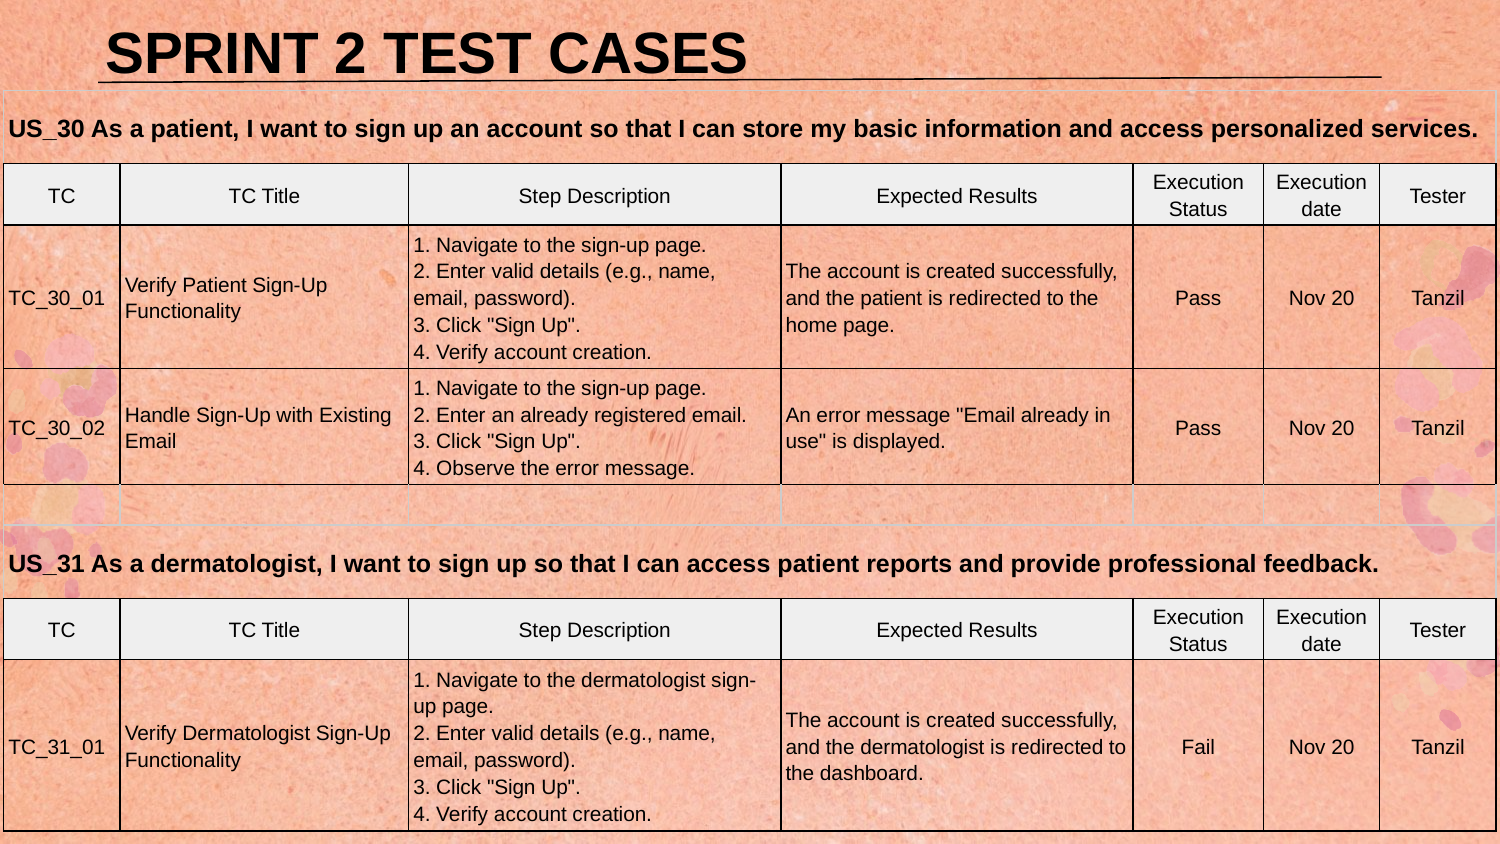

# SPRINT 2 TEST CASES
| US\_30 As a patient, I want to sign up an account so that I can store my basic information and access personalized services. |  |  |  |  |  |  |
| --- | --- | --- | --- | --- | --- | --- |
| TC | TC Title | Step Description | Expected Results | Execution Status | Execution date | Tester |
| TC\_30\_01 | Verify Patient Sign-Up Functionality | 1. Navigate to the sign-up page. 2. Enter valid details (e.g., name, email, password). 3. Click "Sign Up". 4. Verify account creation. | The account is created successfully, and the patient is redirected to the home page. | Pass | Nov 20 | Tanzil |
| TC\_30\_02 | Handle Sign-Up with Existing Email | 1. Navigate to the sign-up page. 2. Enter an already registered email. 3. Click "Sign Up". 4. Observe the error message. | An error message "Email already in use" is displayed. | Pass | Nov 20 | Tanzil |
|  |  |  |  |  |  |  |
| US\_31 As a dermatologist, I want to sign up so that I can access patient reports and provide professional feedback. |  |  |  |  |  |  |
| TC | TC Title | Step Description | Expected Results | Execution Status | Execution date | Tester |
| TC\_31\_01 | Verify Dermatologist Sign-Up Functionality | 1. Navigate to the dermatologist sign-up page. 2. Enter valid details (e.g., name, email, password). 3. Click "Sign Up". 4. Verify account creation. | The account is created successfully, and the dermatologist is redirected to the dashboard. | Fail | Nov 20 | Tanzil |